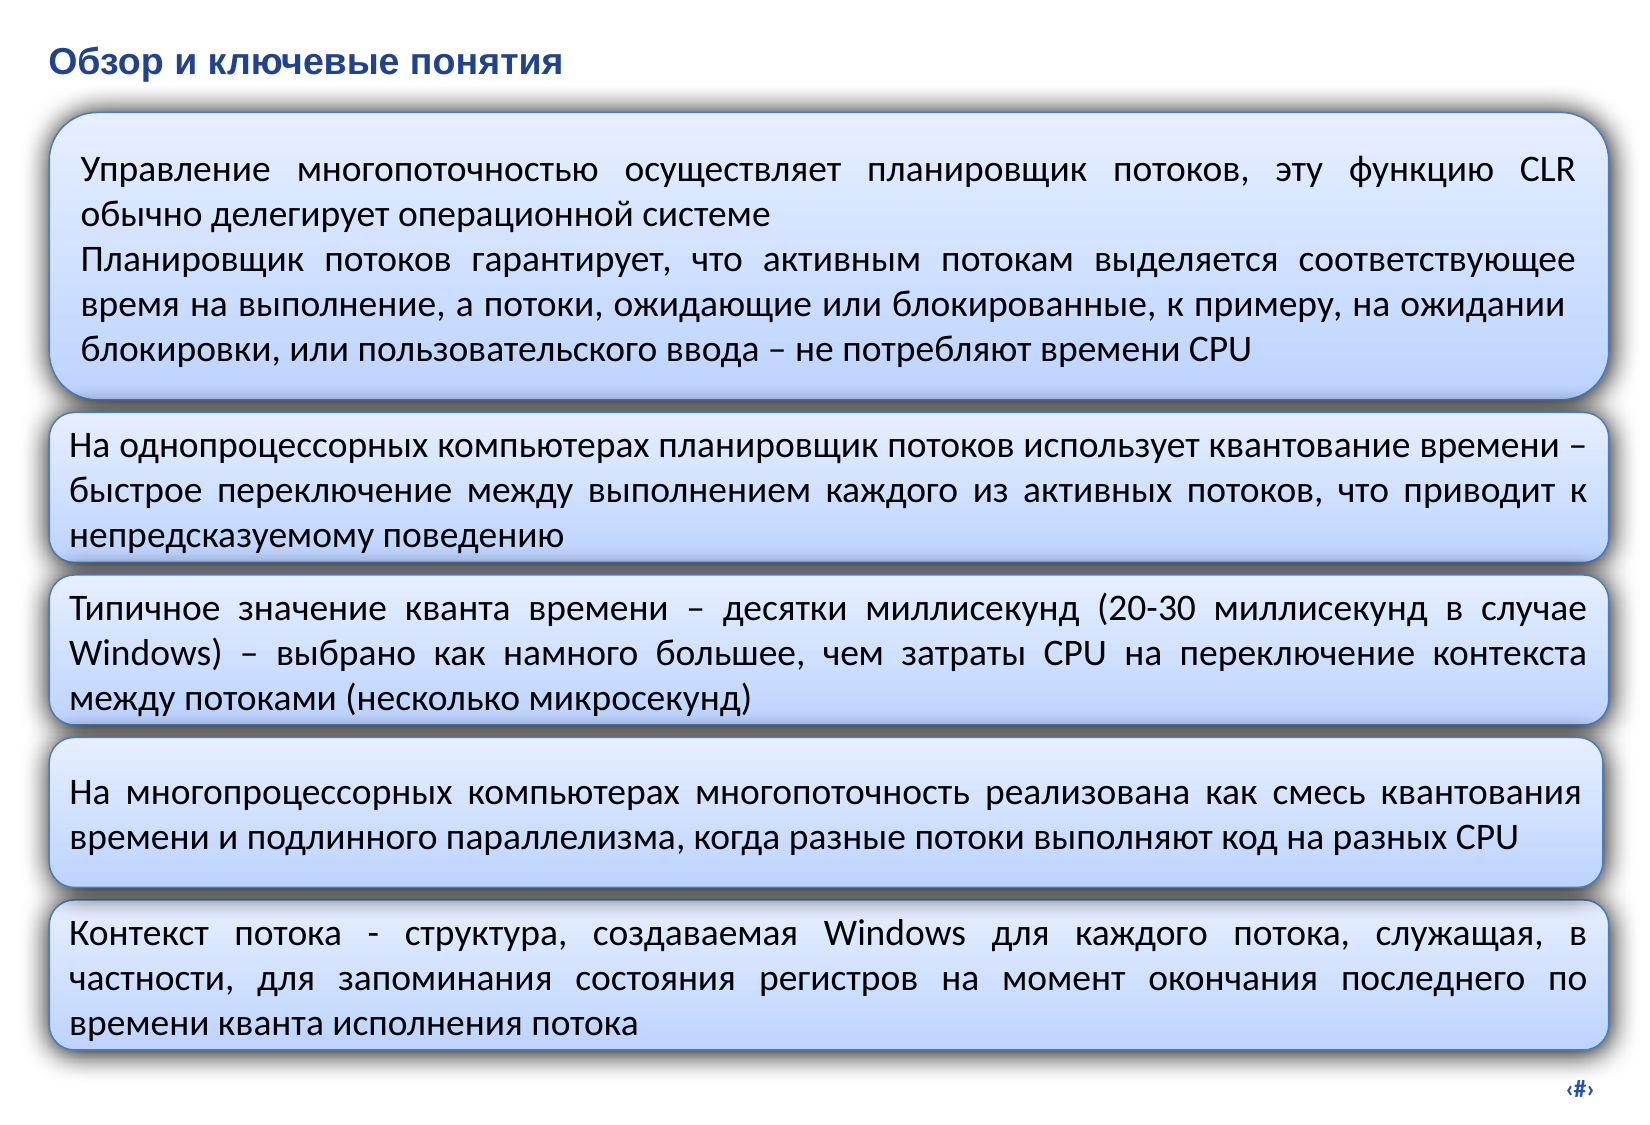

# Обзор и ключевые понятия

Управление многопоточностью осуществляет планировщик потоков, эту функцию CLR обычно делегирует операционной системе
Планировщик потоков гарантирует, что активным потокам выделяется соответствующее время на выполнение, а потоки, ожидающие или блокированные, к примеру, на ожидании  блокировки, или пользовательского ввода – не потребляют времени CPU
На однопроцессорных компьютерах планировщик потоков использует квантование времени – быстрое переключение между выполнением каждого из активных потоков, что приводит к непредсказуемому поведению

Типичное значение кванта времени – десятки миллисекунд (20-30 миллисекунд в случае Windows) – выбрано как намного большее, чем затраты CPU на переключение контекста между потоками (несколько микросекунд)

На многопроцессорных компьютерах многопоточность реализована как смесь квантования времени и подлинного параллелизма, когда разные потоки выполняют код на разных CPU
Контекст потока - структура, создаваемая Windows для каждого потока, служащая, в частности, для запоминания состояния регистров на момент окончания последнего по времени кванта исполнения потока